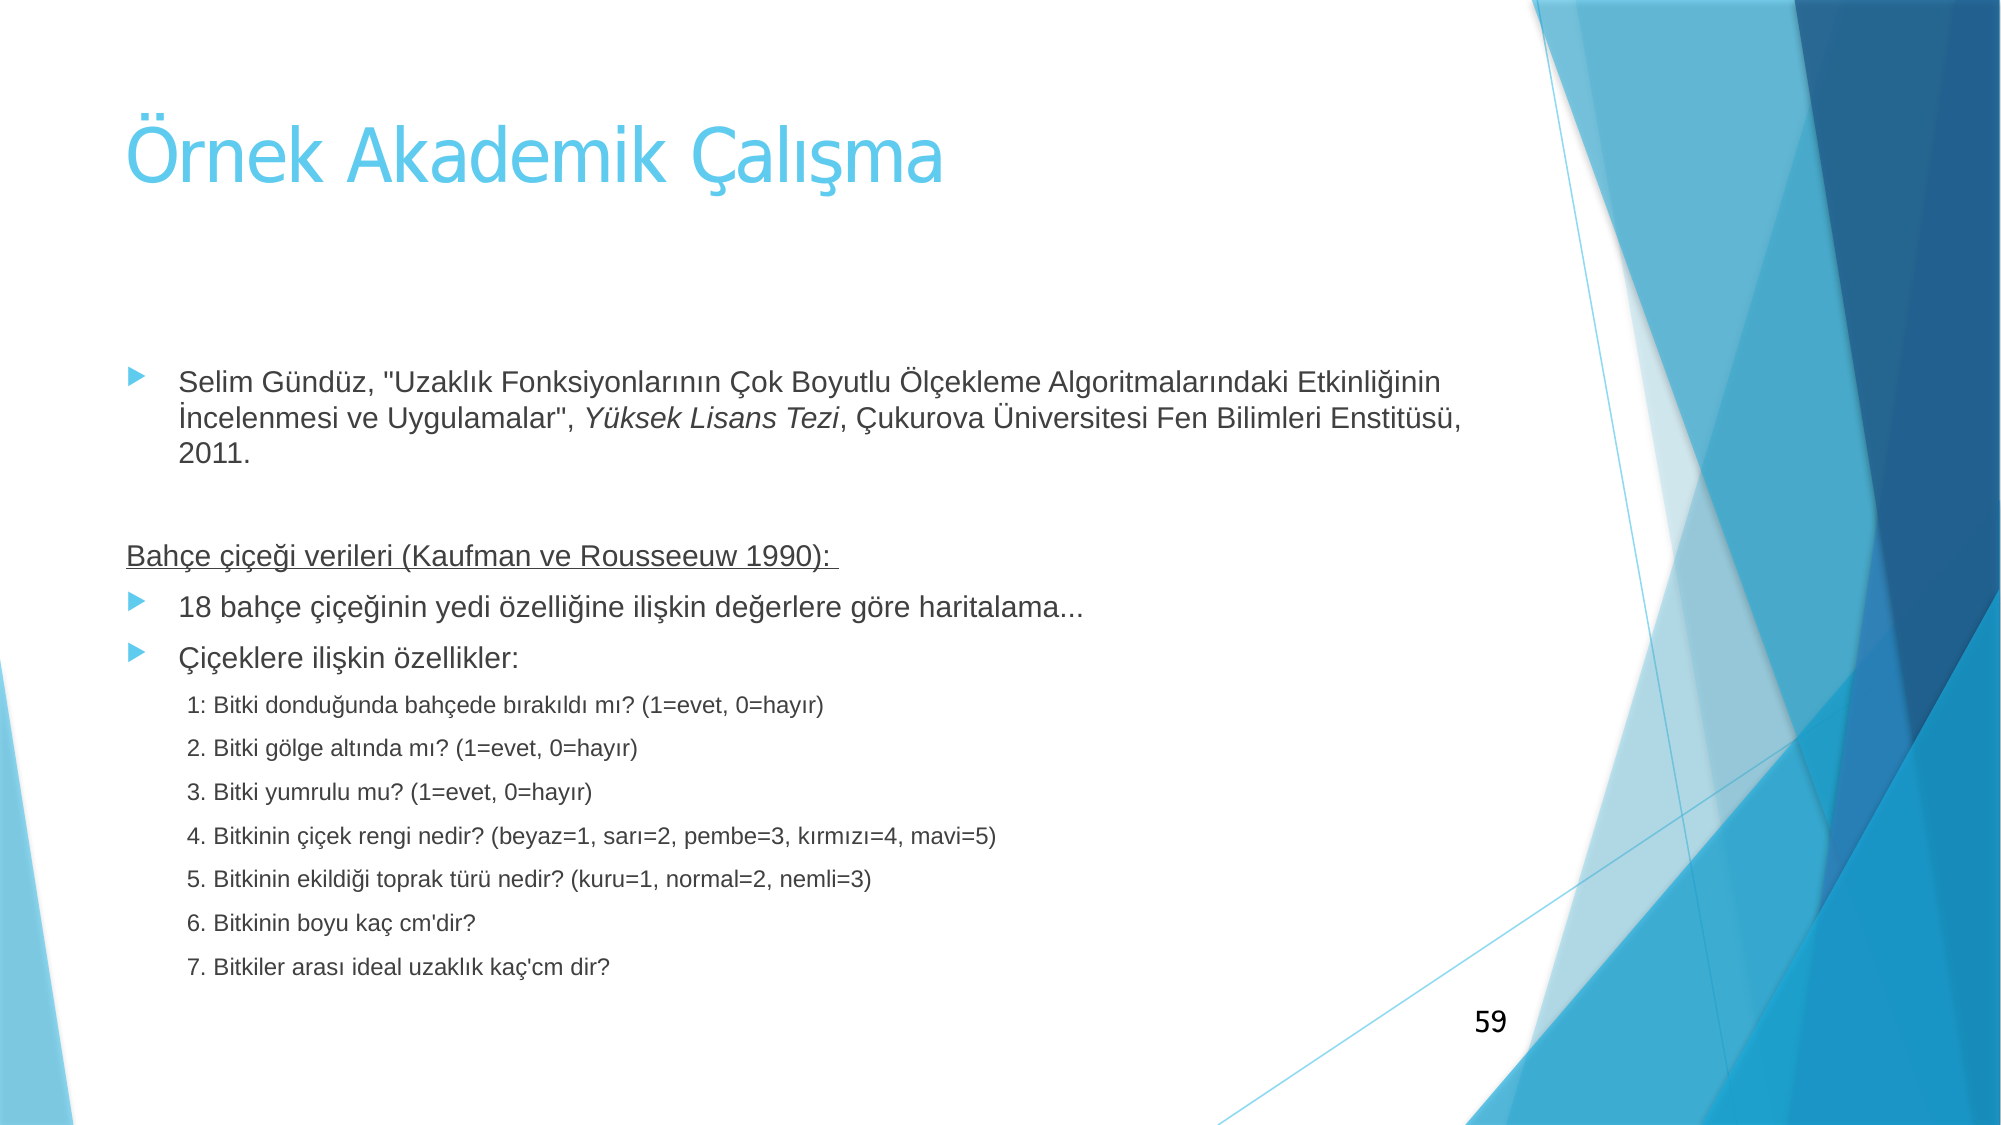

# Örnek Akademik Çalışma
Selim Gündüz, "Uzaklık Fonksiyonlarının Çok Boyutlu Ölçekleme Algoritmalarındaki Etkinliğinin İncelenmesi ve Uygulamalar", Yüksek Lisans Tezi, Çukurova Üniversitesi Fen Bilimleri Enstitüsü, 2011.

Bahçe çiçeği verileri (Kaufman ve Rousseeuw 1990):
18 bahçe çiçeğinin yedi özelliğine ilişkin değerlere göre haritalama...
Çiçeklere ilişkin özellikler:
1: Bitki donduğunda bahçede bırakıldı mı? (1=evet, 0=hayır)
2. Bitki gölge altında mı? (1=evet, 0=hayır)
3. Bitki yumrulu mu? (1=evet, 0=hayır)
4. Bitkinin çiçek rengi nedir? (beyaz=1, sarı=2, pembe=3, kırmızı=4, mavi=5)
5. Bitkinin ekildiği toprak türü nedir? (kuru=1, normal=2, nemli=3)
6. Bitkinin boyu kaç cm'dir?
7. Bitkiler arası ideal uzaklık kaç'cm dir?

59